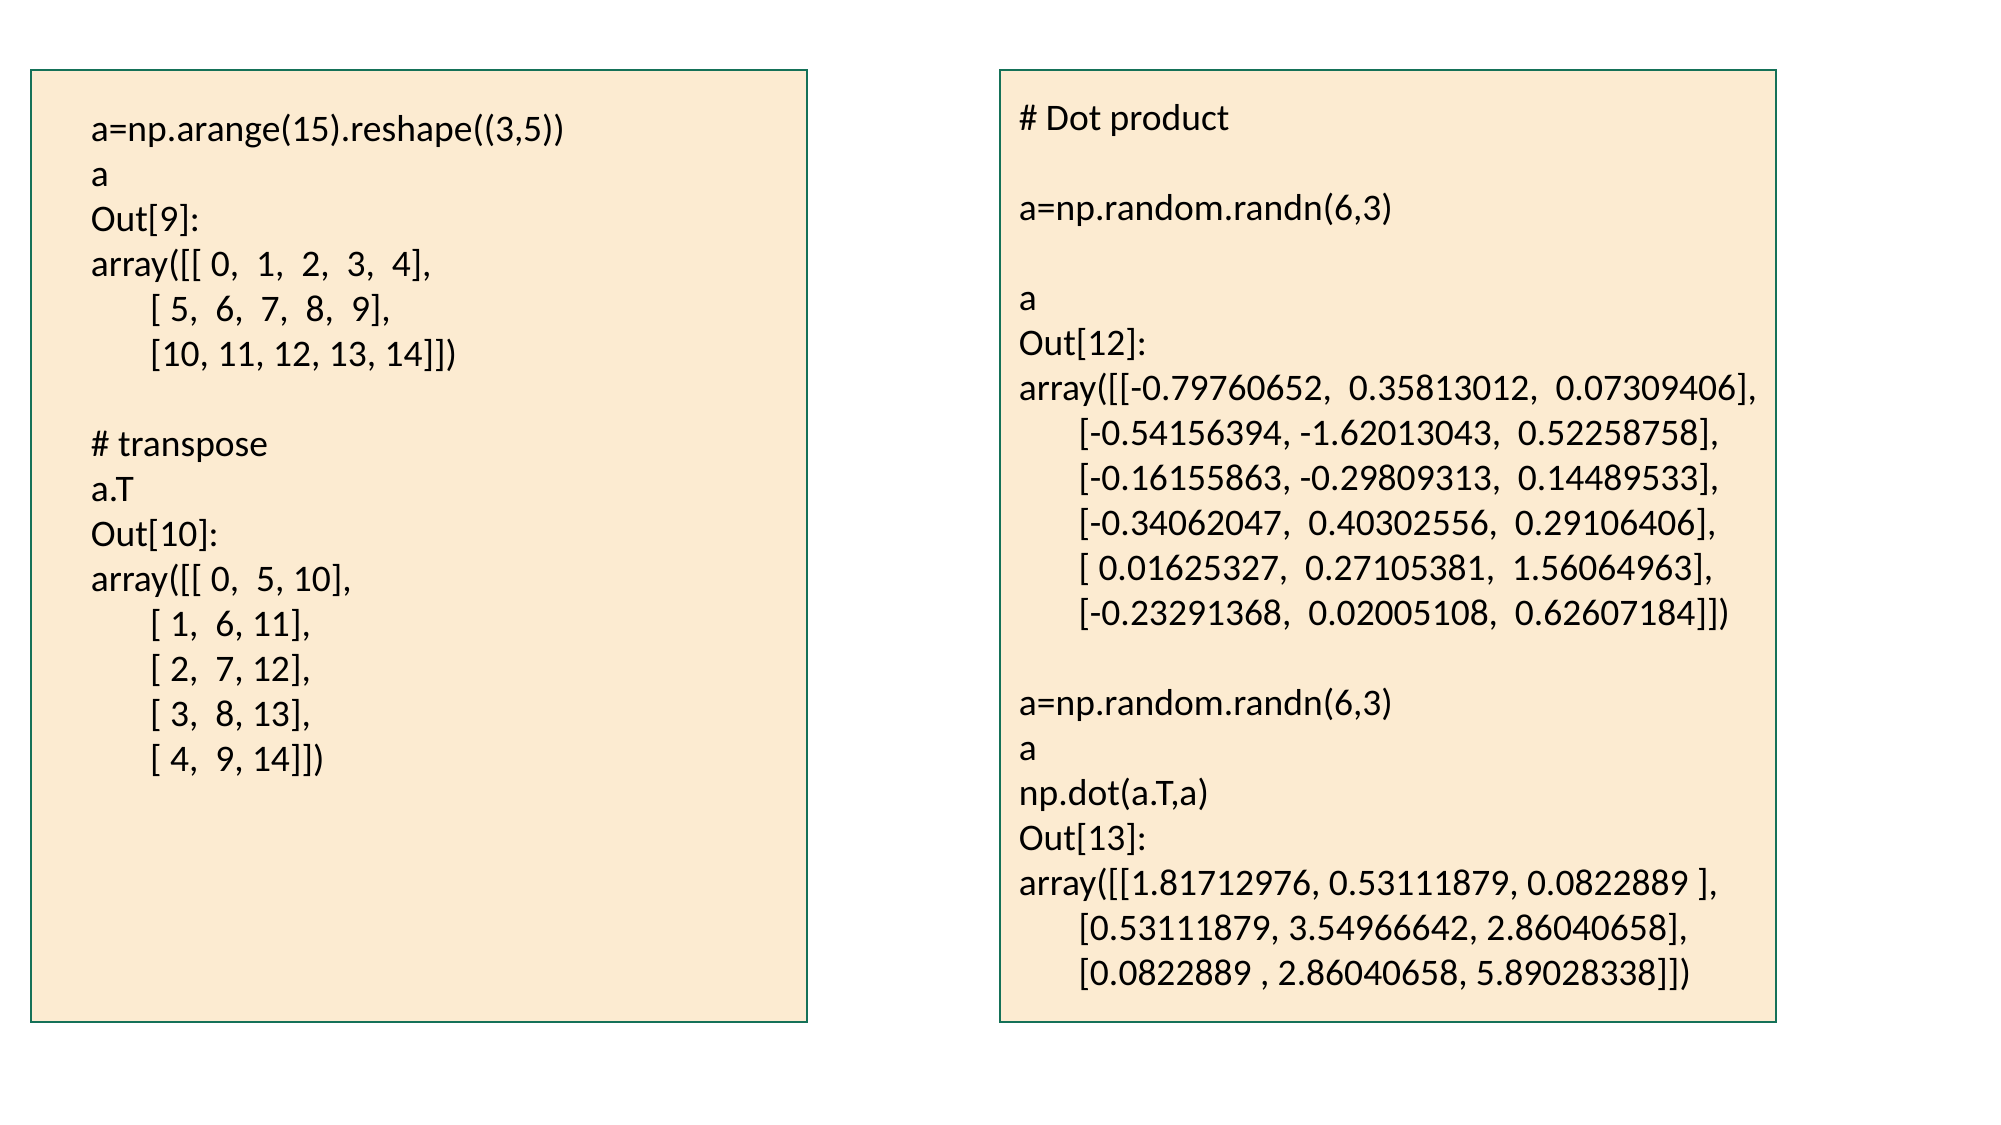

# Dot product

a=np.random.randn(6,3)

a
Out[12]:
array([[-0.79760652,  0.35813012,  0.07309406],
       [-0.54156394, -1.62013043,  0.52258758],
       [-0.16155863, -0.29809313,  0.14489533],
       [-0.34062047,  0.40302556,  0.29106406],
       [ 0.01625327,  0.27105381,  1.56064963],
       [-0.23291368,  0.02005108,  0.62607184]])

a=np.random.randn(6,3)
a
np.dot(a.T,a)
Out[13]:
array([[1.81712976, 0.53111879, 0.0822889 ],
       [0.53111879, 3.54966642, 2.86040658],
       [0.0822889 , 2.86040658, 5.89028338]])

a=np.arange(15).reshape((3,5))
a
Out[9]:
array([[ 0,  1,  2,  3,  4],
       [ 5,  6,  7,  8,  9],
       [10, 11, 12, 13, 14]])

# transpose
a.T
Out[10]:
array([[ 0,  5, 10],
       [ 1,  6, 11],
       [ 2,  7, 12],
       [ 3,  8, 13],
       [ 4,  9, 14]])